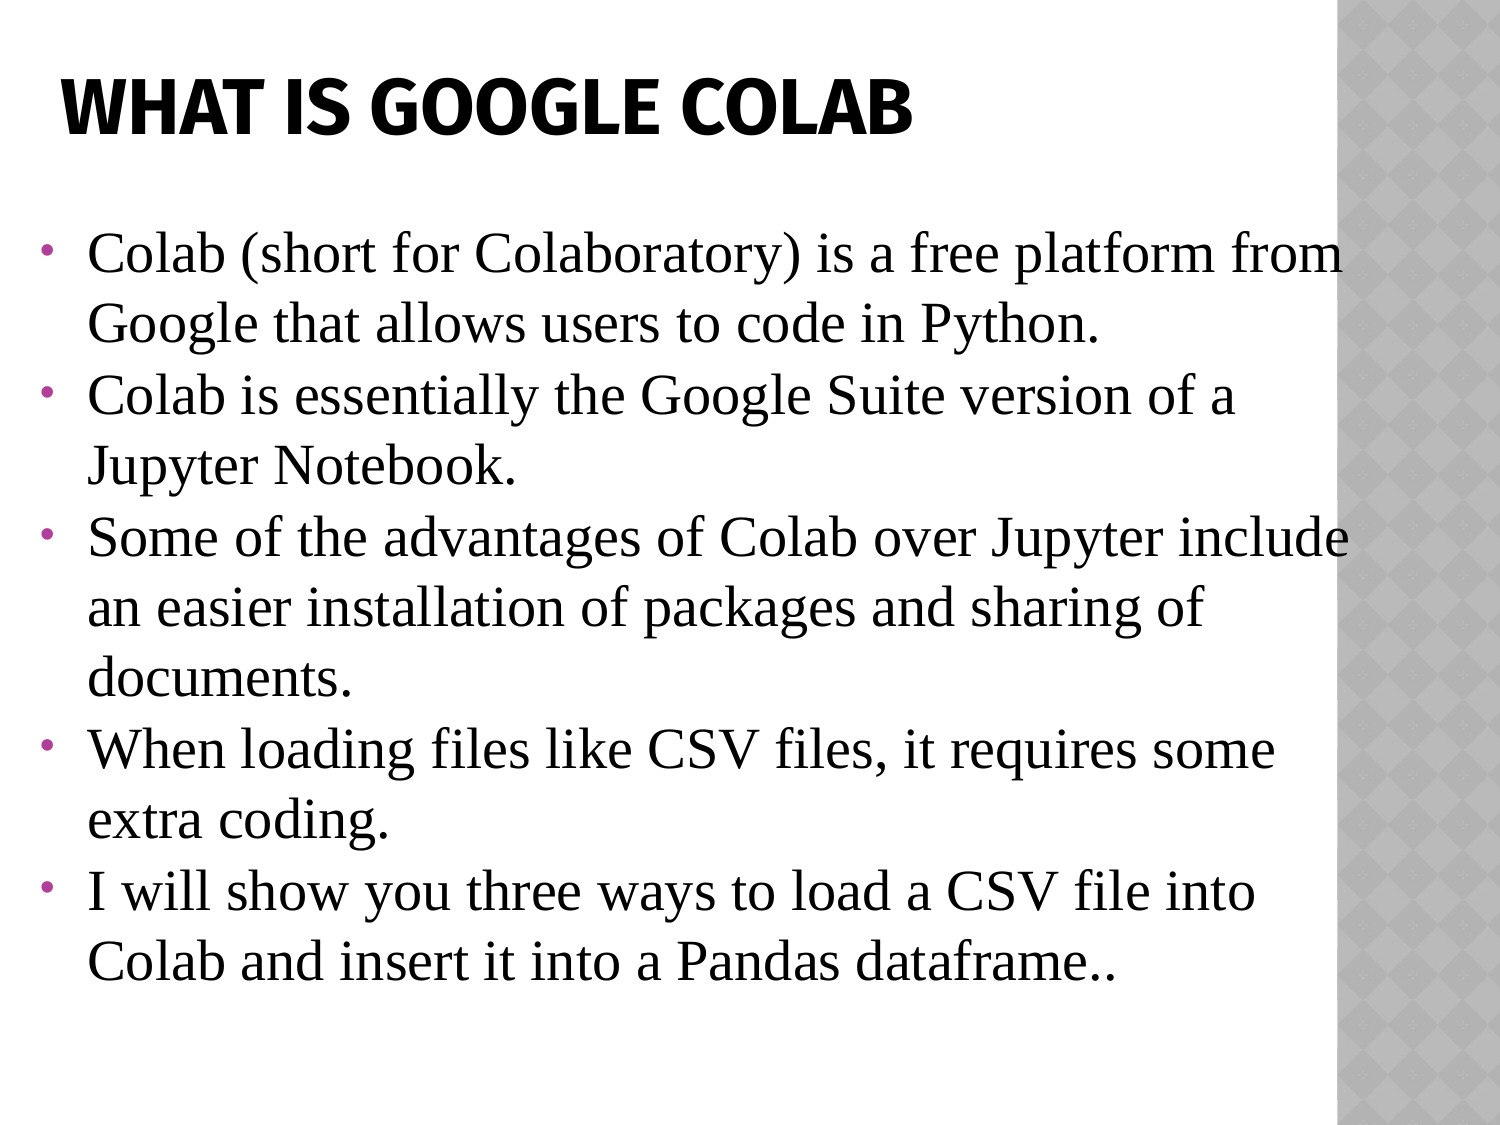

# What is google colab
Colab (short for Colaboratory) is a free platform from Google that allows users to code in Python.
Colab is essentially the Google Suite version of a Jupyter Notebook.
Some of the advantages of Colab over Jupyter include an easier installation of packages and sharing of documents.
When loading files like CSV files, it requires some extra coding.
I will show you three ways to load a CSV file into Colab and insert it into a Pandas dataframe..